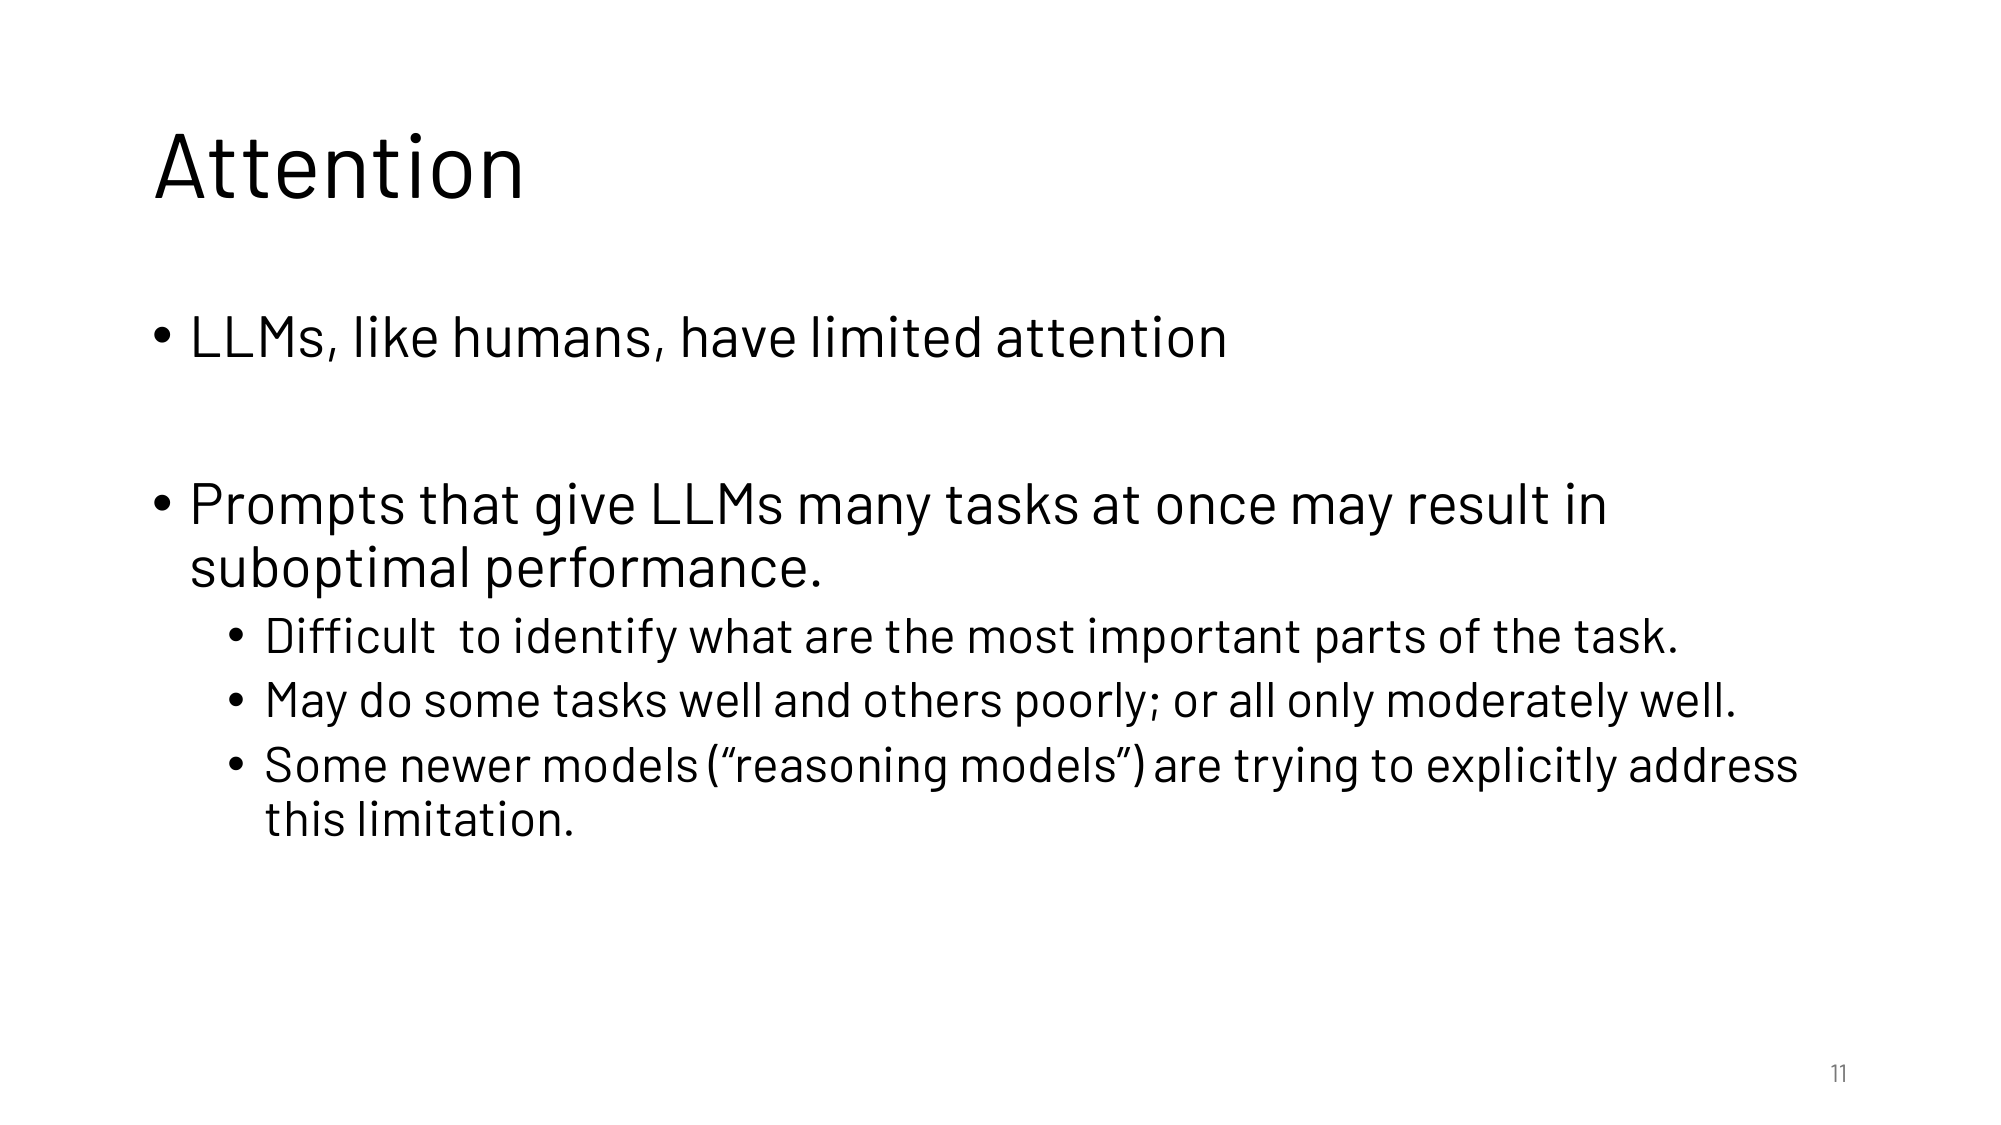

# Attention
LLMs, like humans, have limited attention

Prompts that give LLMs many tasks at once may result in suboptimal performance.
Difficult  to identify what are the most important parts of the task.
May do some tasks well and others poorly; or all only moderately well.
Some newer models (“reasoning models”) are trying to explicitly address this limitation.

11